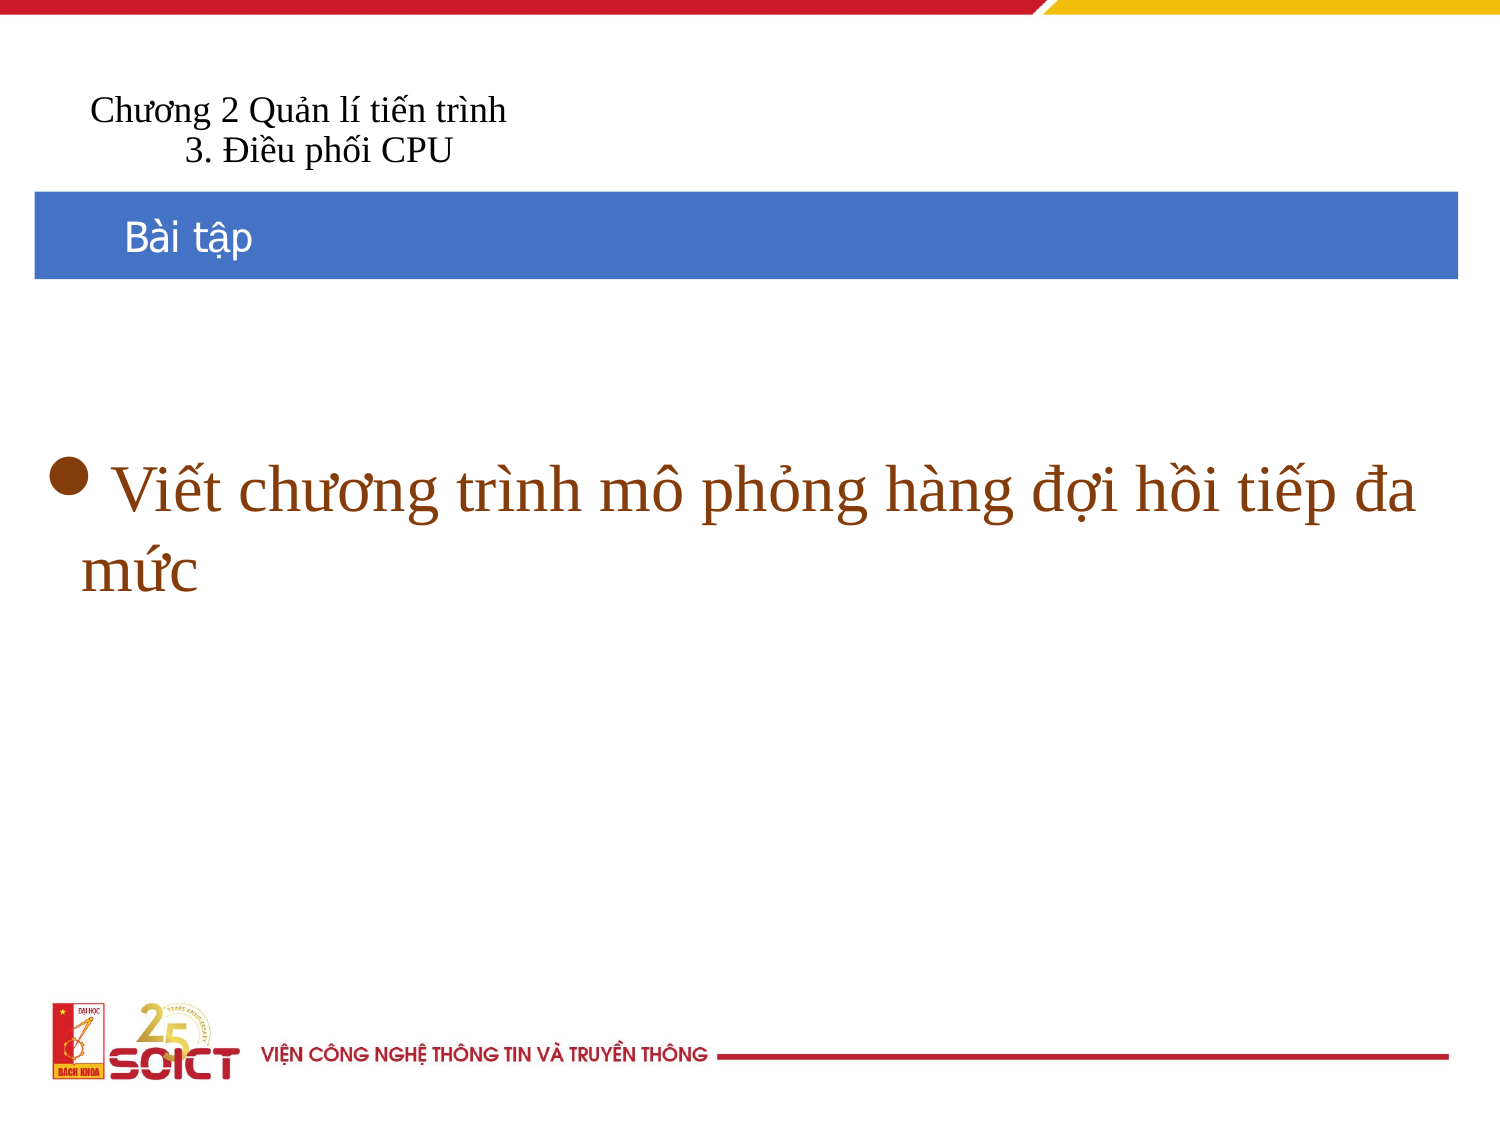

# Chương 2 Quản lí tiến trình 3. Điều phối CPU
Bài tập
Viết chương trình mô phỏng hàng đợi hồi tiếp đa mức